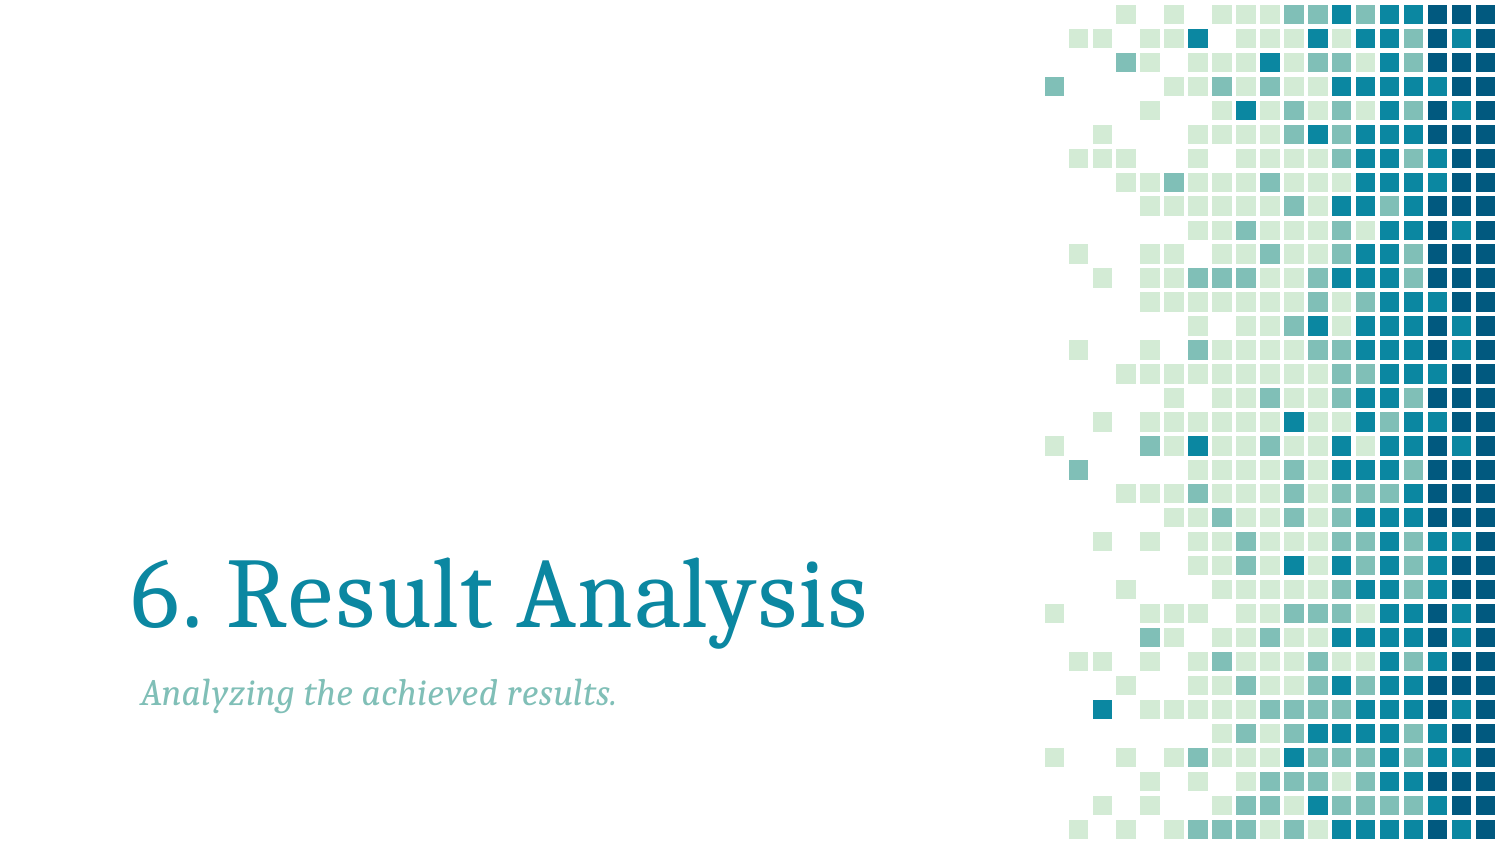

# 6. Result Analysis
Analyzing the achieved results.